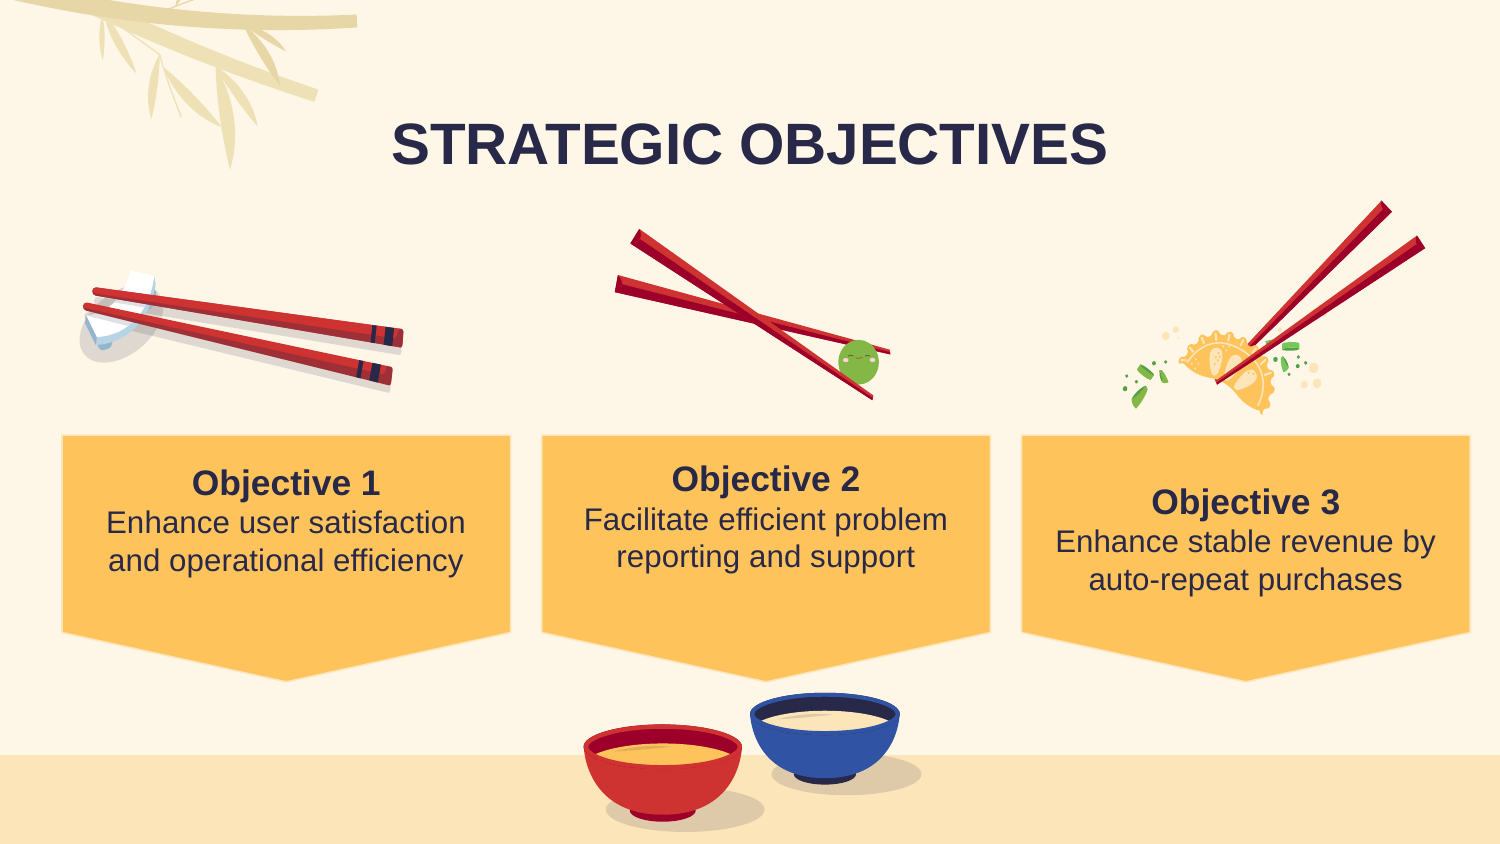

# STRATEGIC OBJECTIVES

Objective 1
Enhance user satisfaction and operational efficiency

Objective 2
Facilitate efficient problem reporting and support

Objective 3
Enhance stable revenue by auto-repeat purchases